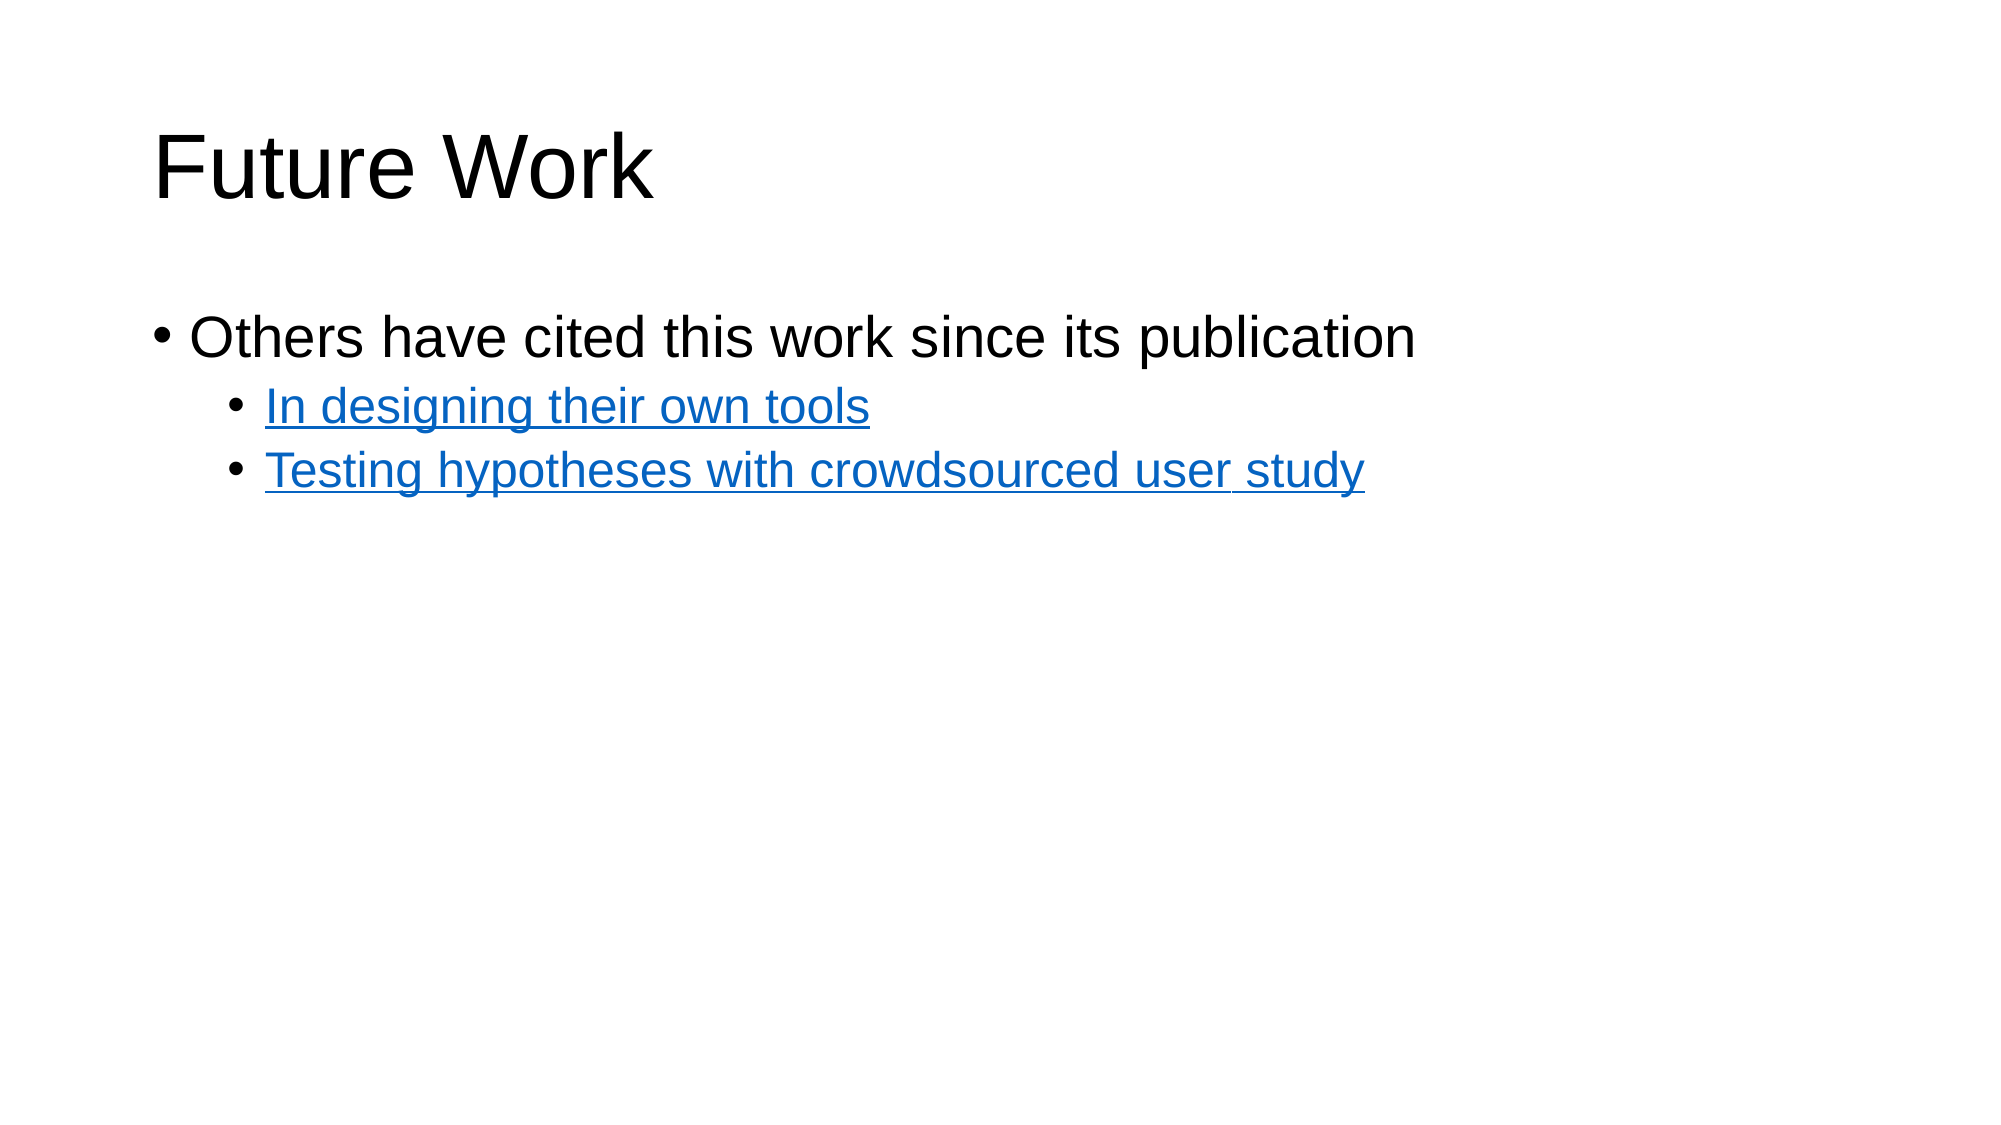

# Future Work
Others have cited this work since its publication
In designing their own tools
Testing hypotheses with crowdsourced user study